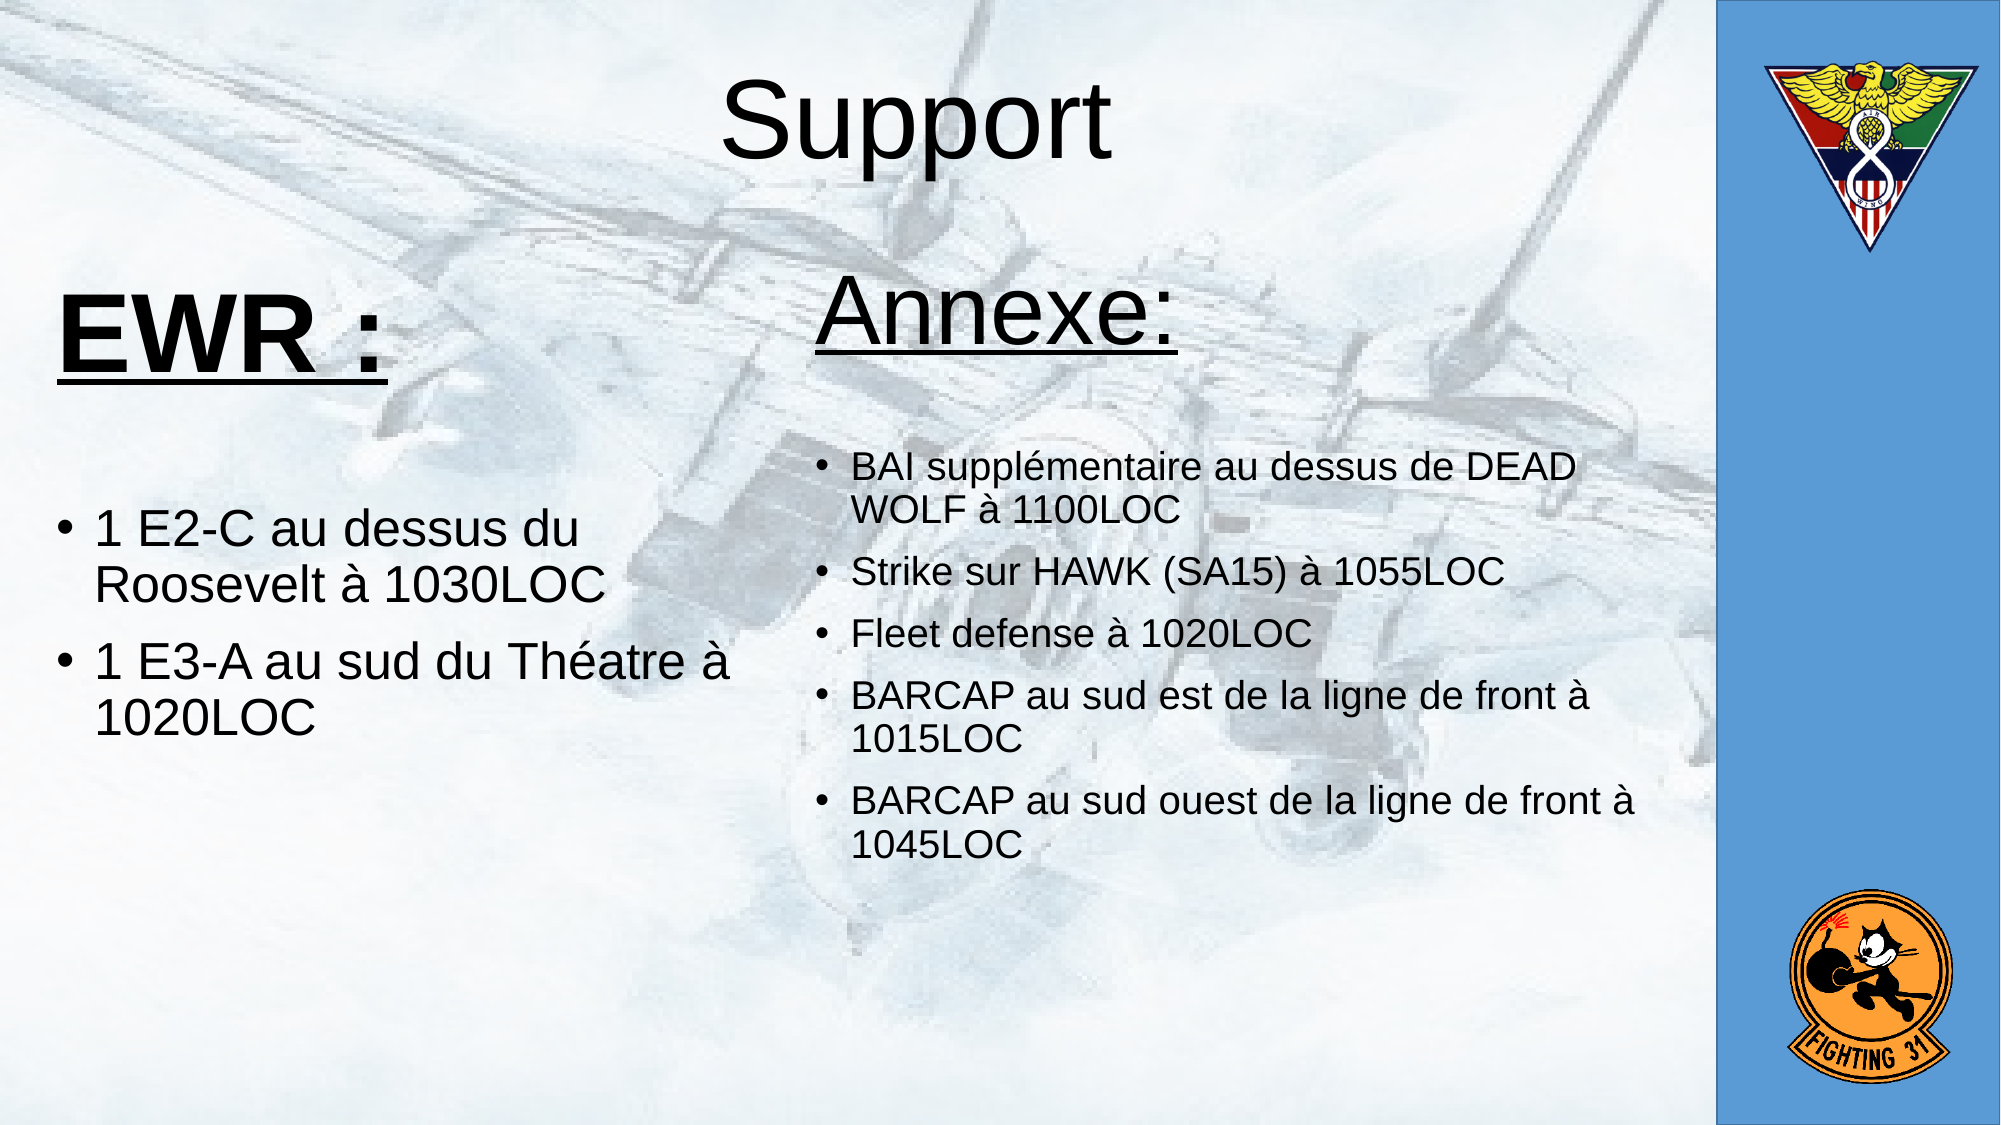

# Support
Annexe:

BAI supplémentaire au dessus de DEAD WOLF à 1100LOC
Strike sur HAWK (SA15) à 1055LOC
Fleet defense à 1020LOC
BARCAP au sud est de la ligne de front à 1015LOC
BARCAP au sud ouest de la ligne de front à 1045LOC

EWR :

1 E2-C au dessus du Roosevelt à 1030LOC
1 E3-A au sud du Théatre à 1020LOC